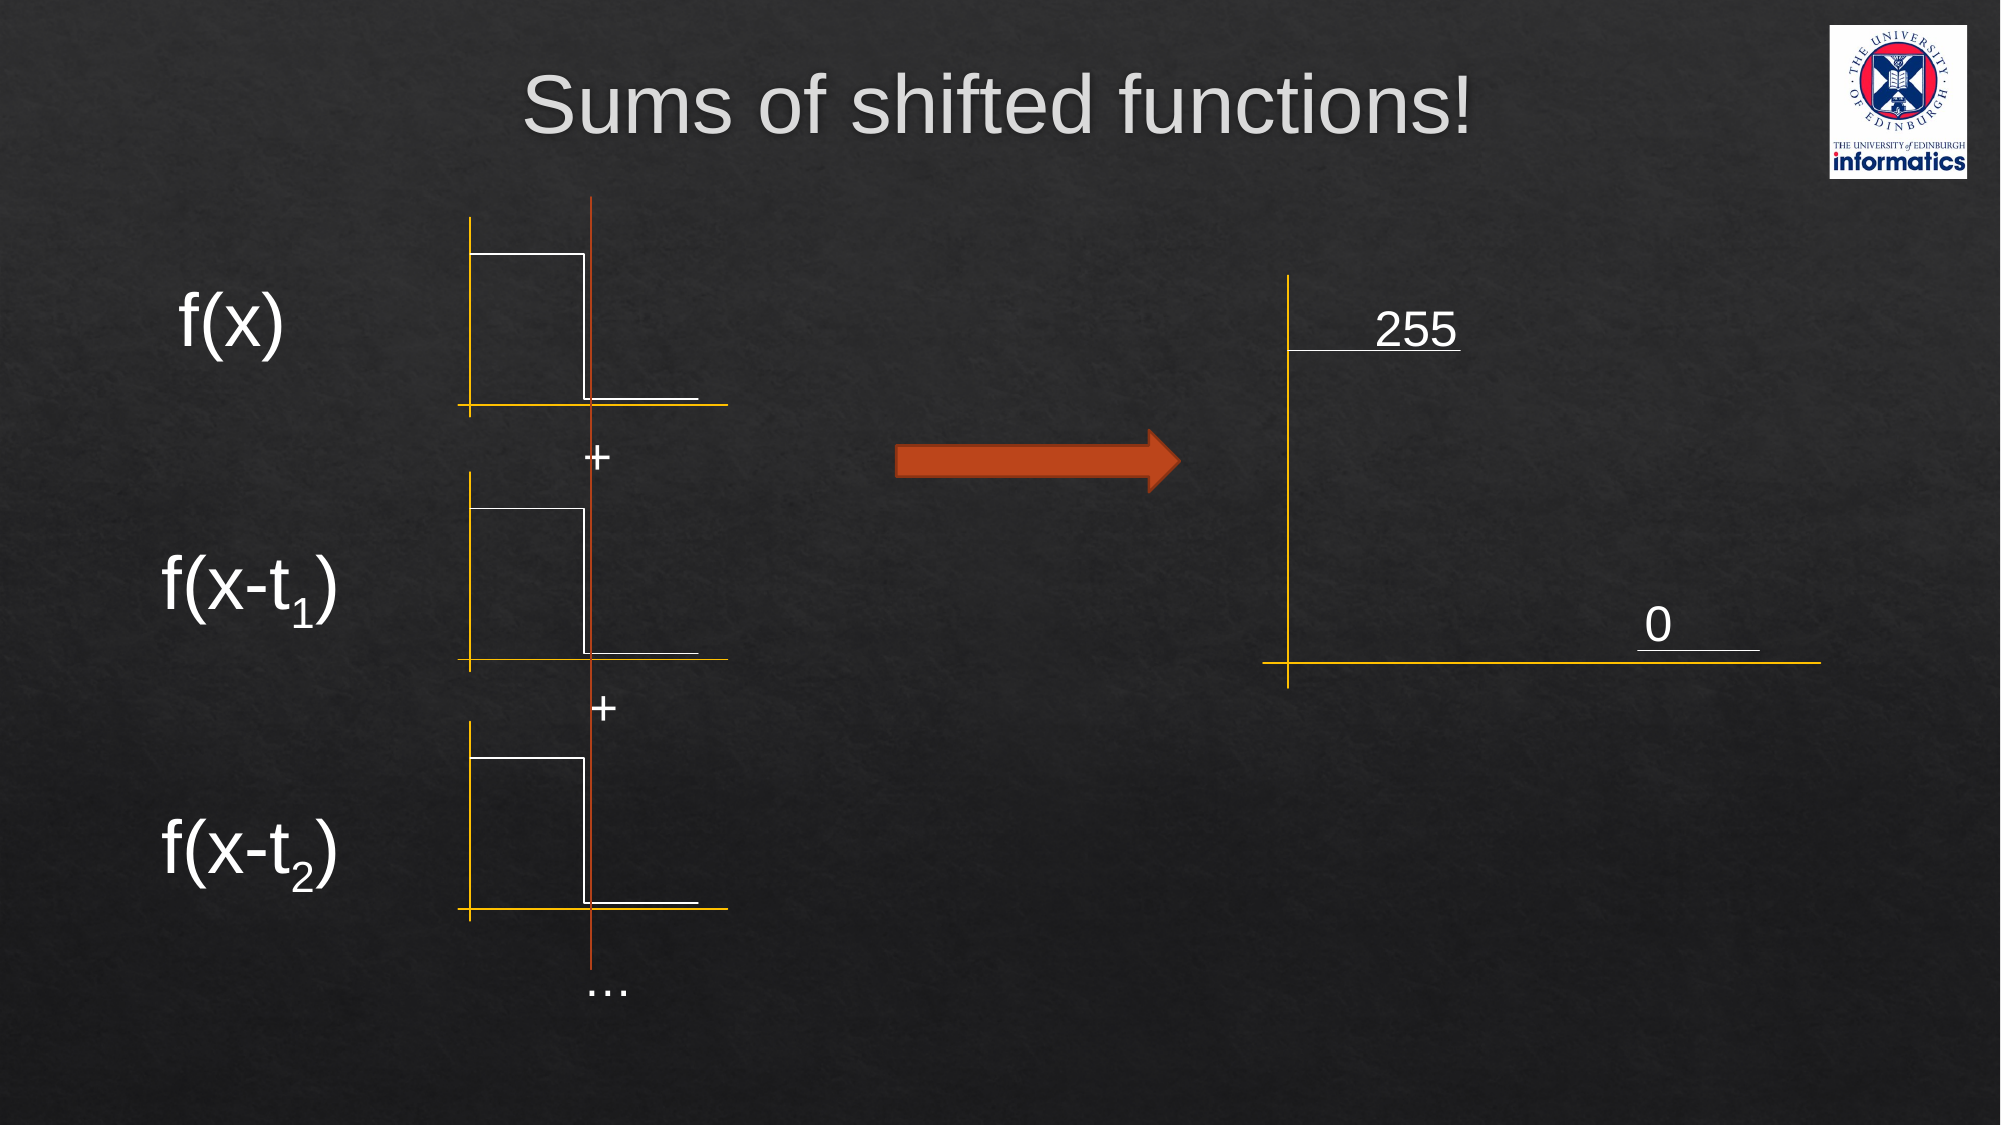

# Sums of shifted functions!
f(x)
255

+

f(x-t1)
0
+
f(x-t2)
…